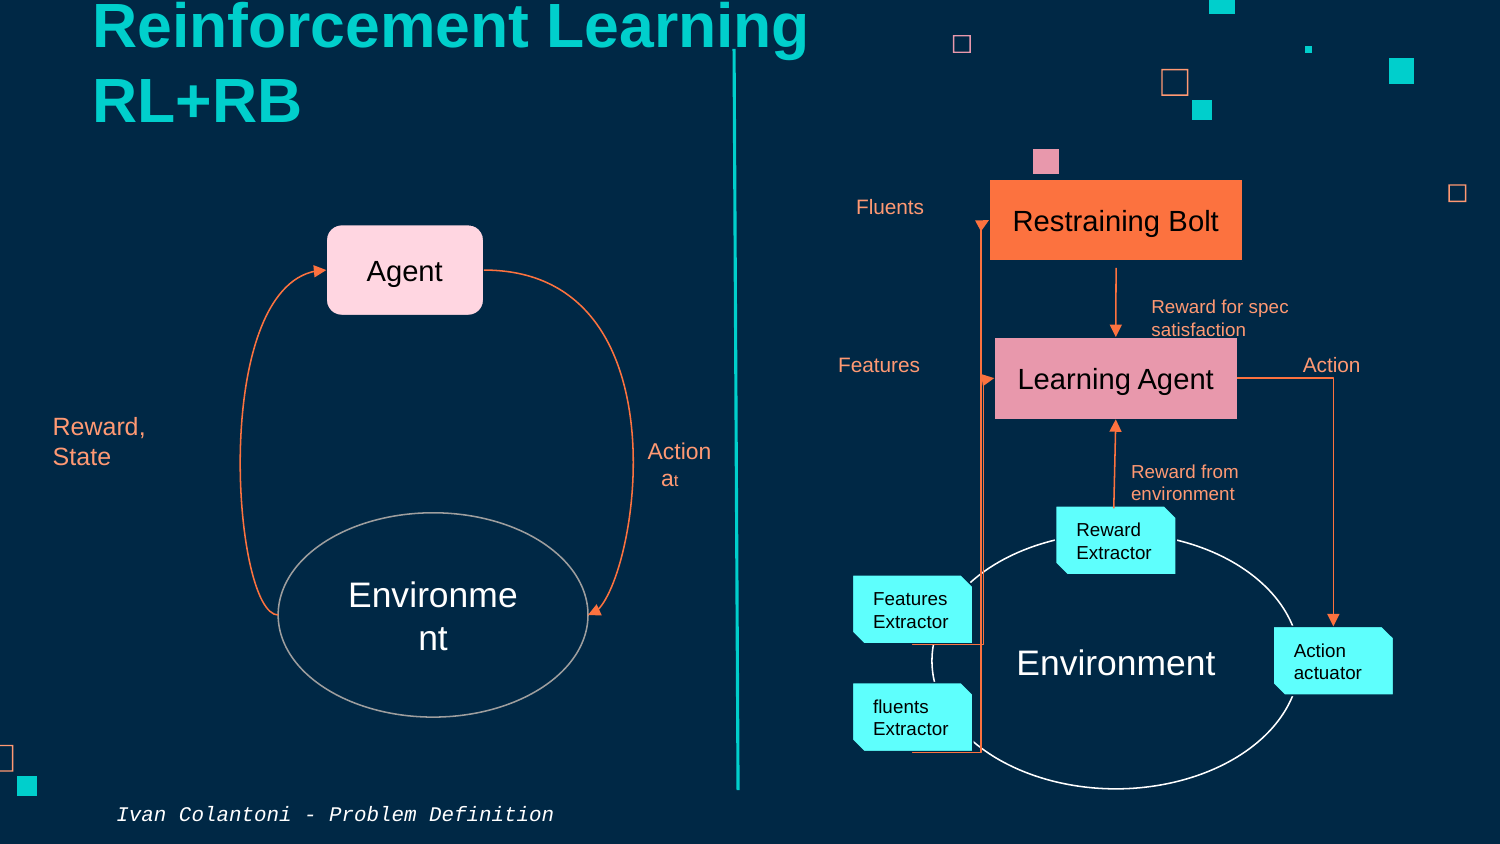

# Reinforcement Learning                    RL+RB
Fluents
Restraining Bolt
Reward for spec satisfaction
fluents Extractor
Agent
Learning Agent
Environment
Environment
Features
Action
Reward, State
   Action at
Reward from environment
Reward Extractor
Features Extractor
Action actuator
Ivan Colantoni - Problem Definition